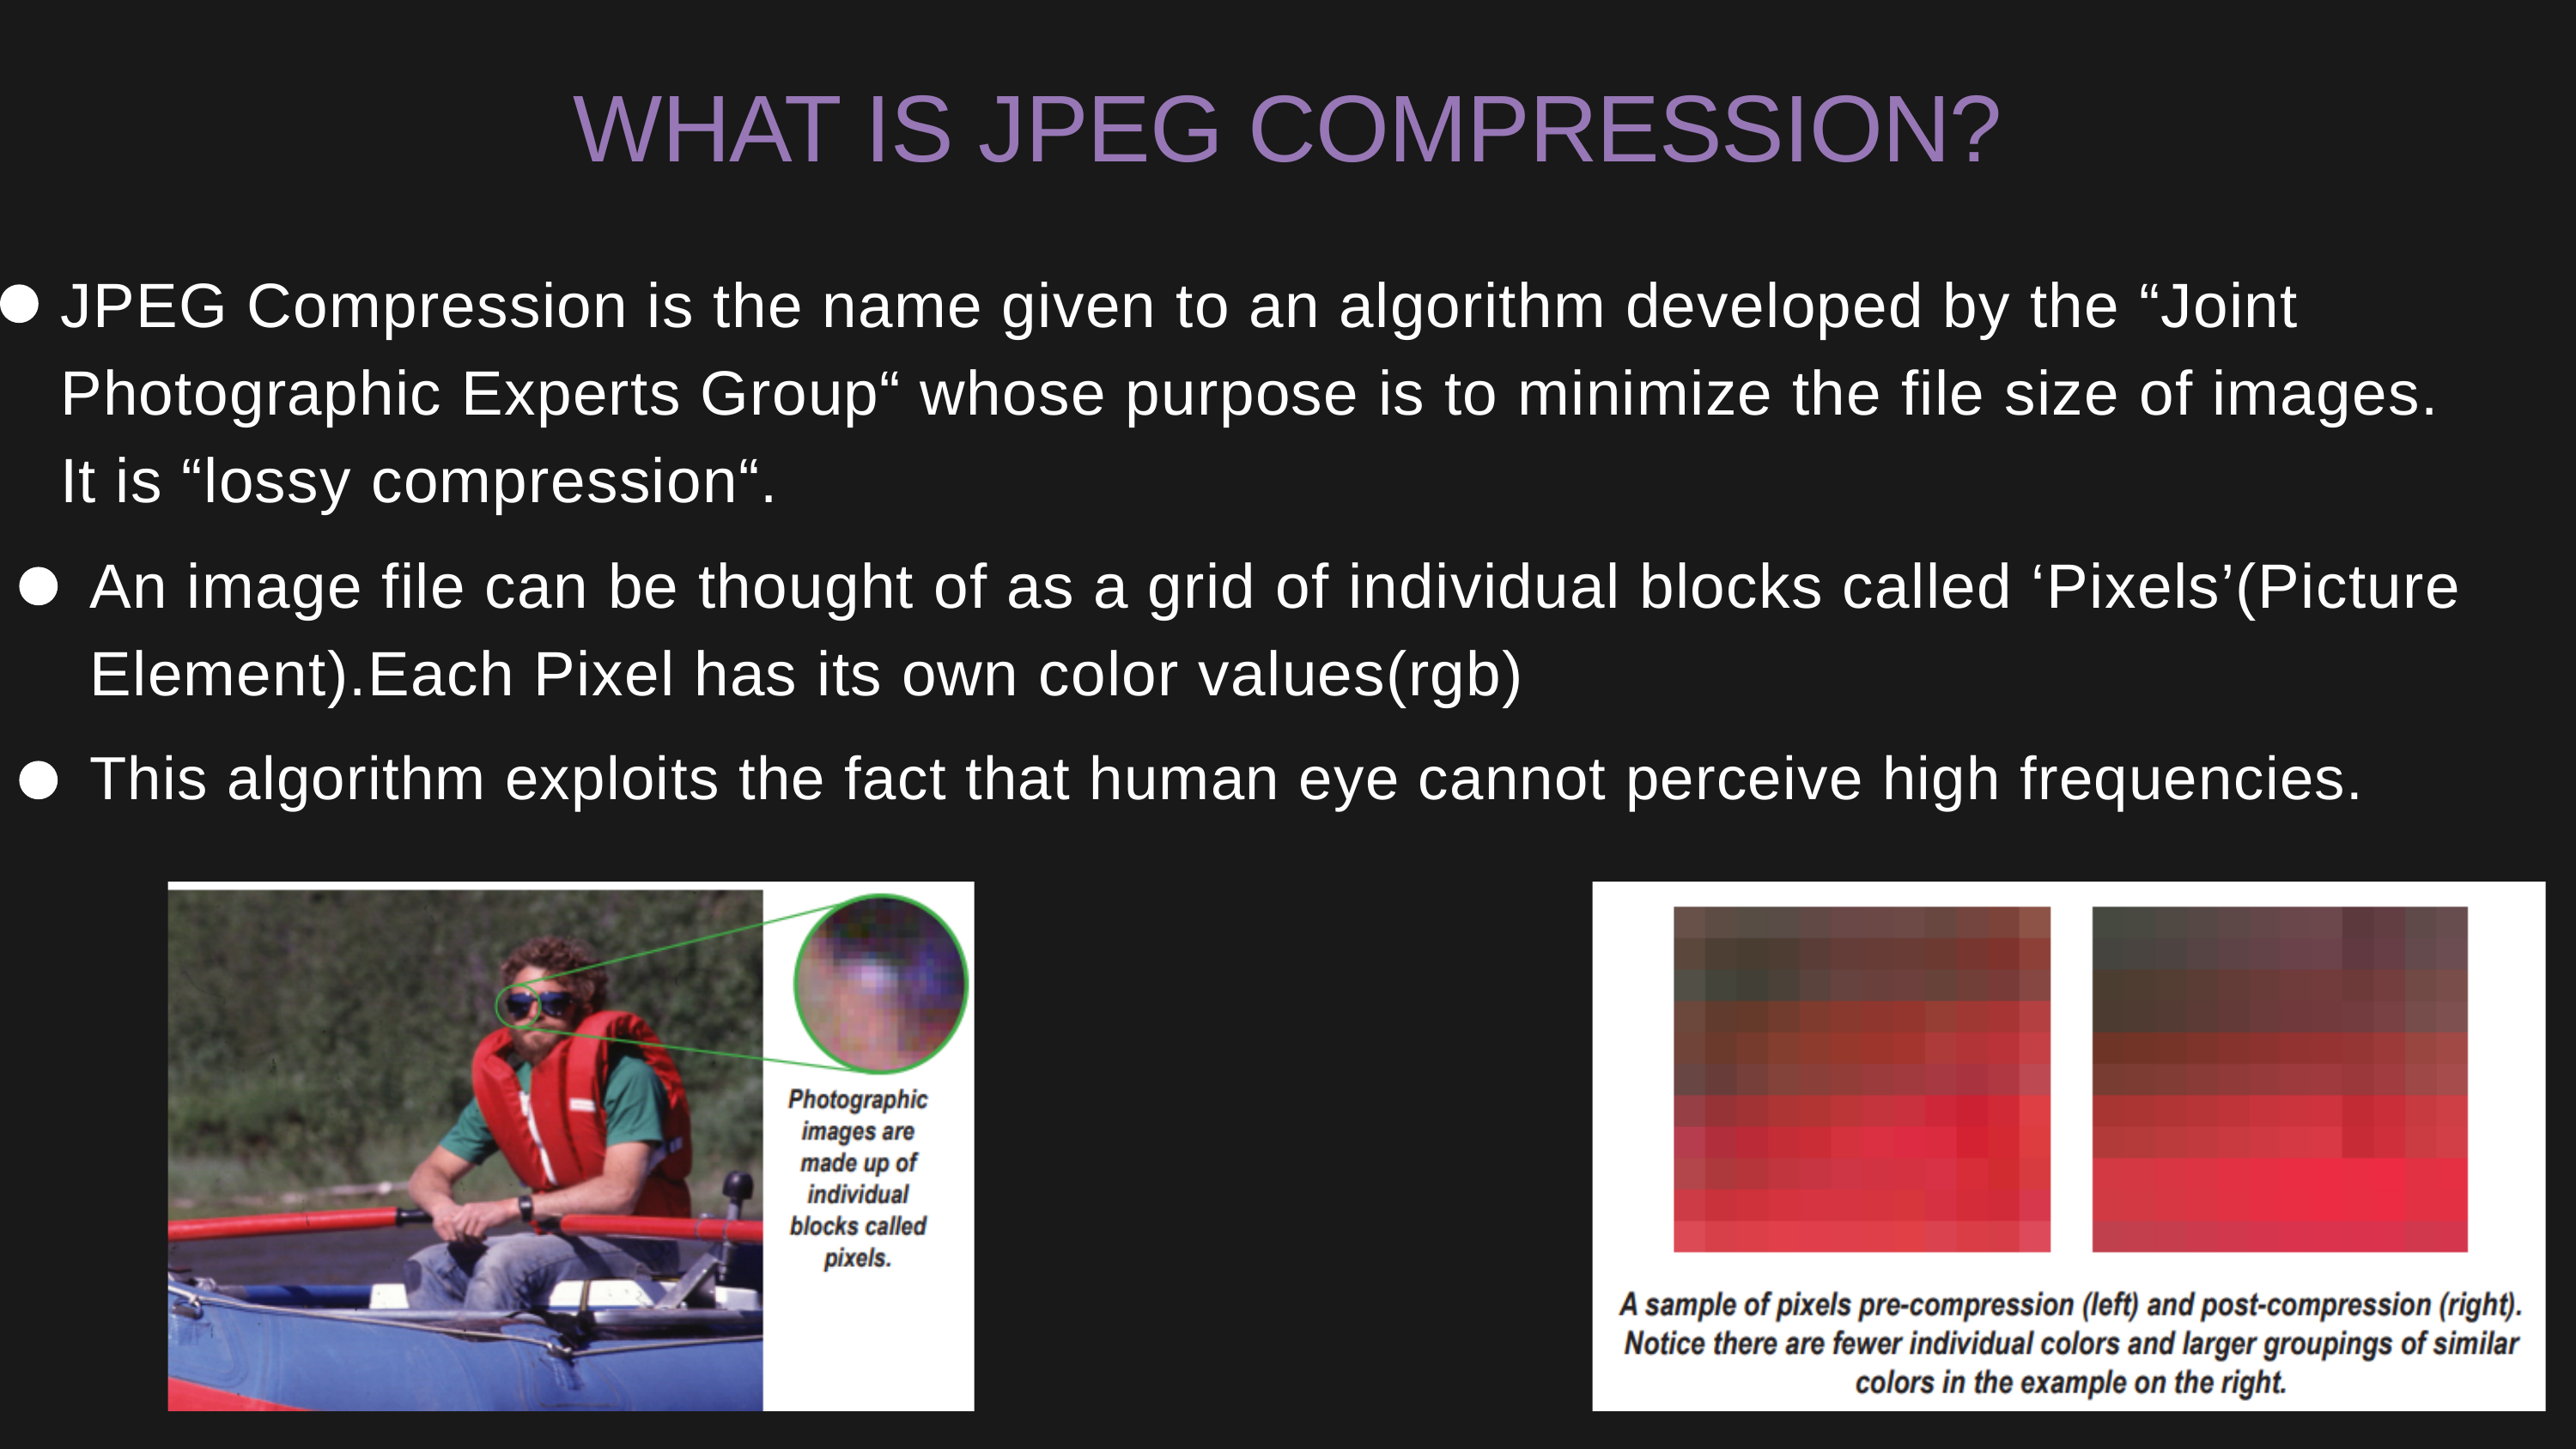

WHAT IS JPEG COMPRESSION?
JPEG Compression is the name given to an algorithm developed by the “Joint Photographic Experts Group“ whose purpose is to minimize the file size of images.
It is “lossy compression“.

An image file can be thought of as a grid of individual blocks called ‘Pixels’(Picture Element).Each Pixel has its own color values(rgb)

This algorithm exploits the fact that human eye cannot perceive high frequencies.